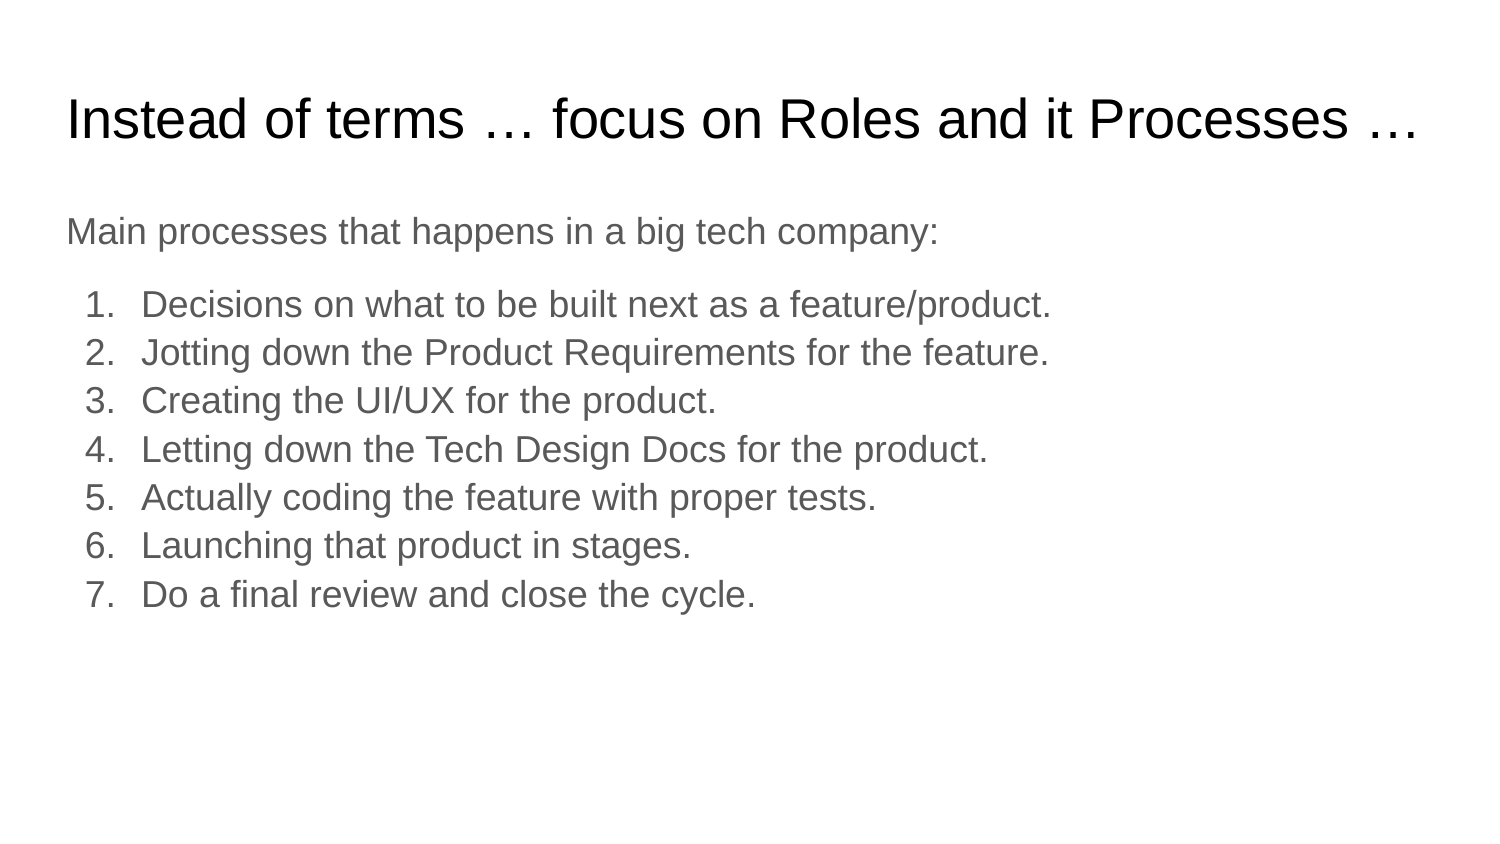

# Instead of terms … focus on Roles and it Processes …
Main processes that happens in a big tech company:
Decisions on what to be built next as a feature/product.
Jotting down the Product Requirements for the feature.
Creating the UI/UX for the product.
Letting down the Tech Design Docs for the product.
Actually coding the feature with proper tests.
Launching that product in stages.
Do a final review and close the cycle.